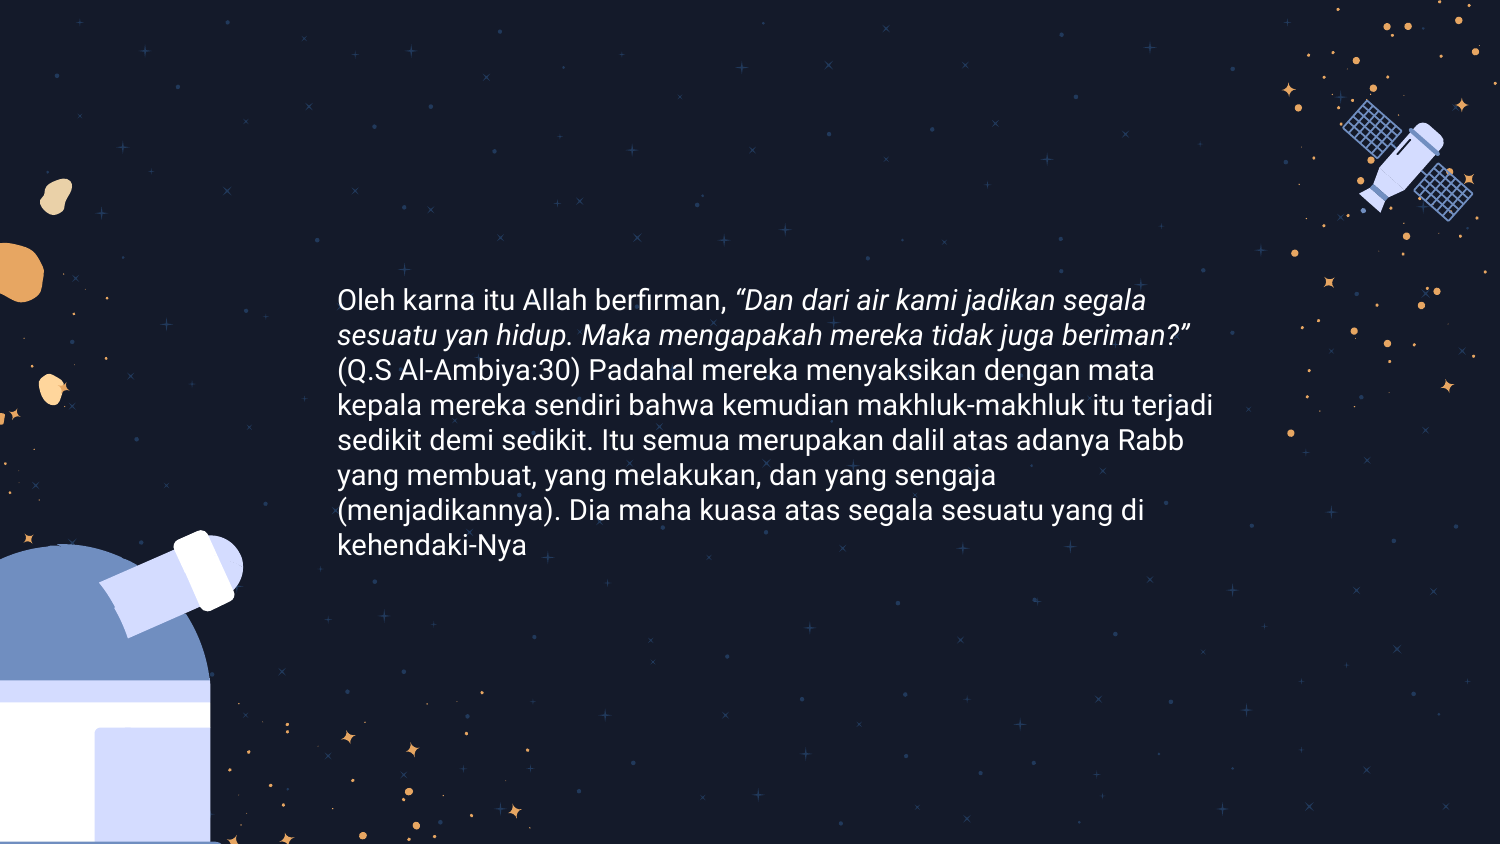

Oleh karna itu Allah berfirman, “Dan dari air kami jadikan segala sesuatu yan hidup. Maka mengapakah mereka tidak juga beriman?”
(Q.S Al-Ambiya:30) Padahal mereka menyaksikan dengan mata kepala mereka sendiri bahwa kemudian makhluk-makhluk itu terjadi sedikit demi sedikit. Itu semua merupakan dalil atas adanya Rabb yang membuat, yang melakukan, dan yang sengaja (menjadikannya). Dia maha kuasa atas segala sesuatu yang di kehendaki-Nya